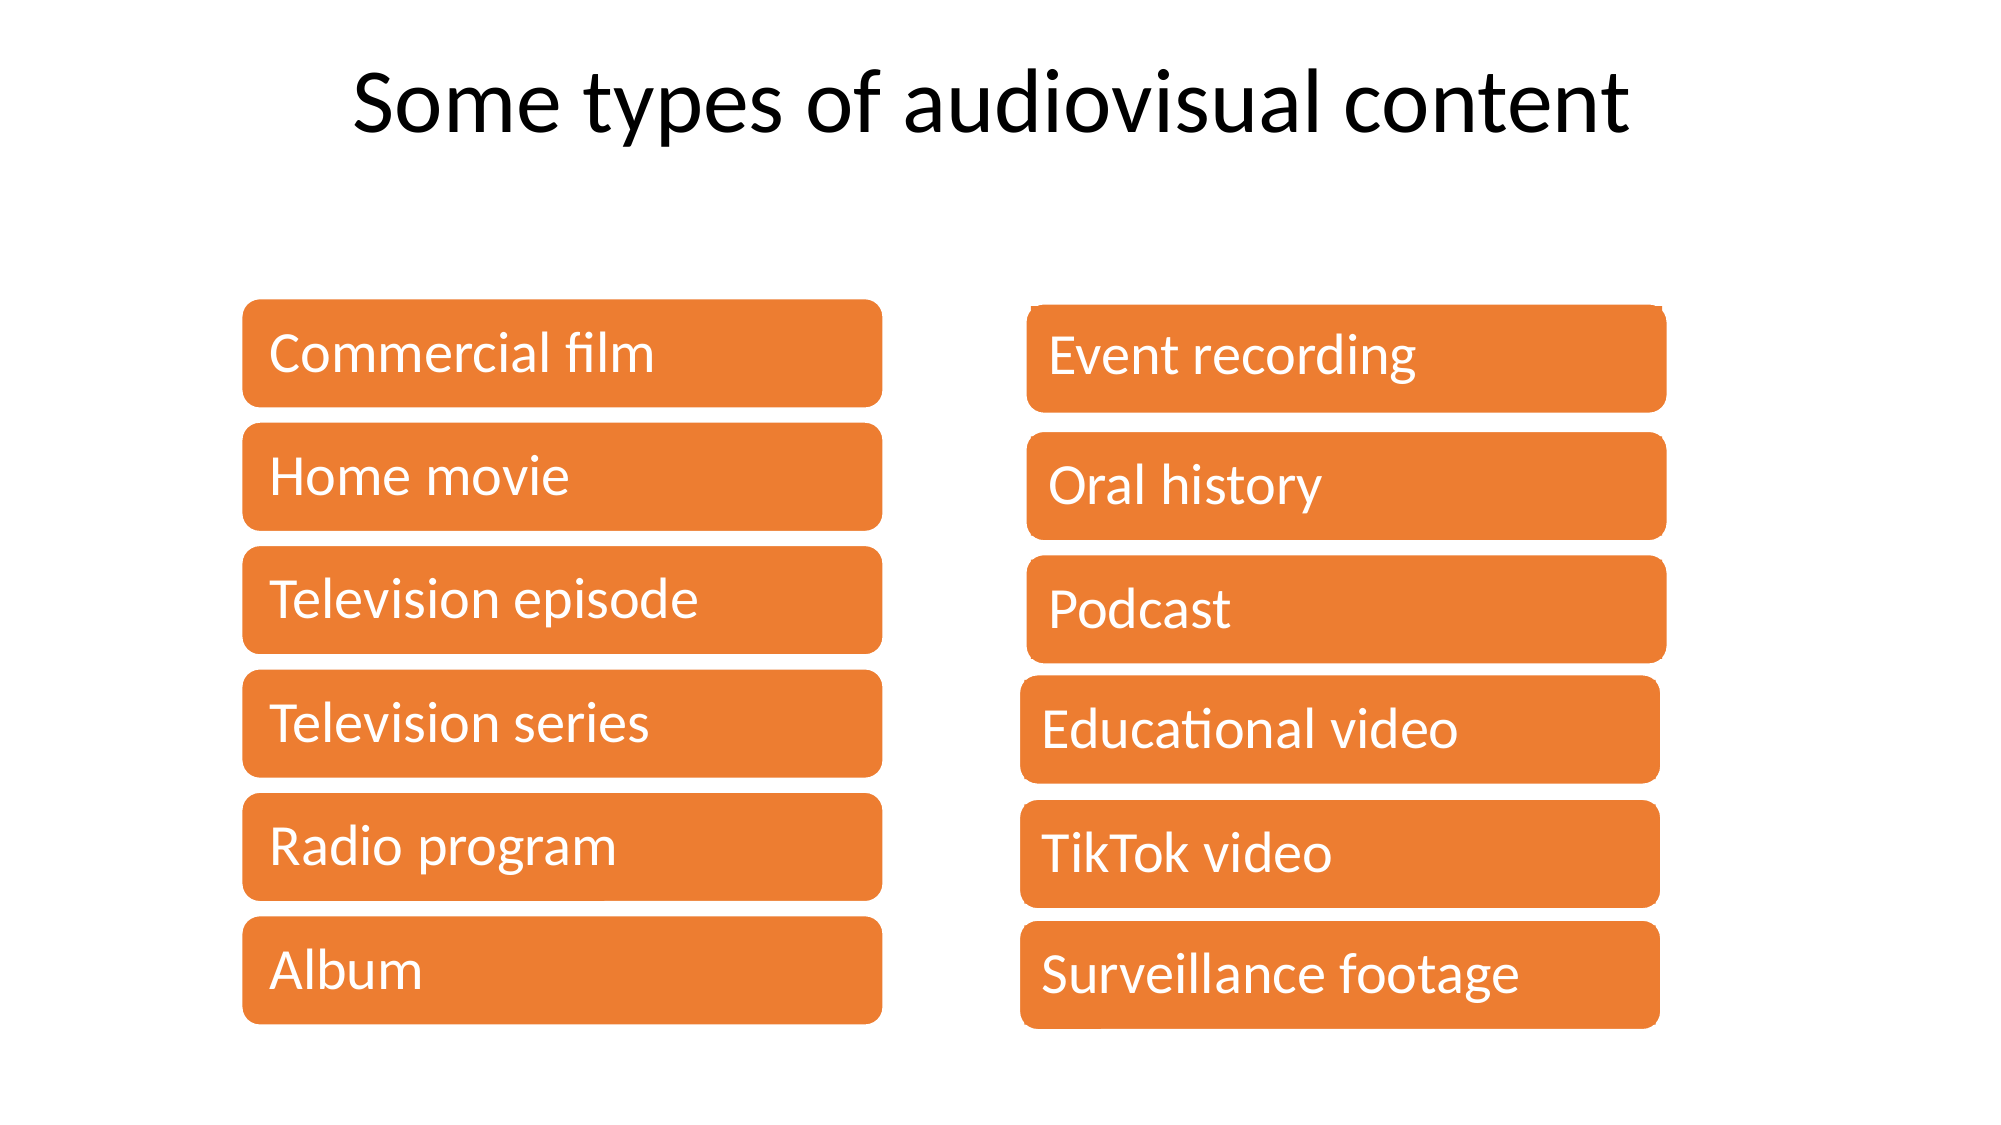

Some types of audiovisual content
Commercial film
Home movie
Television episode
Television series
Radio program
Album

Event recording

Oral history

Podcast

Educational video

TikTok video

Surveillance footage